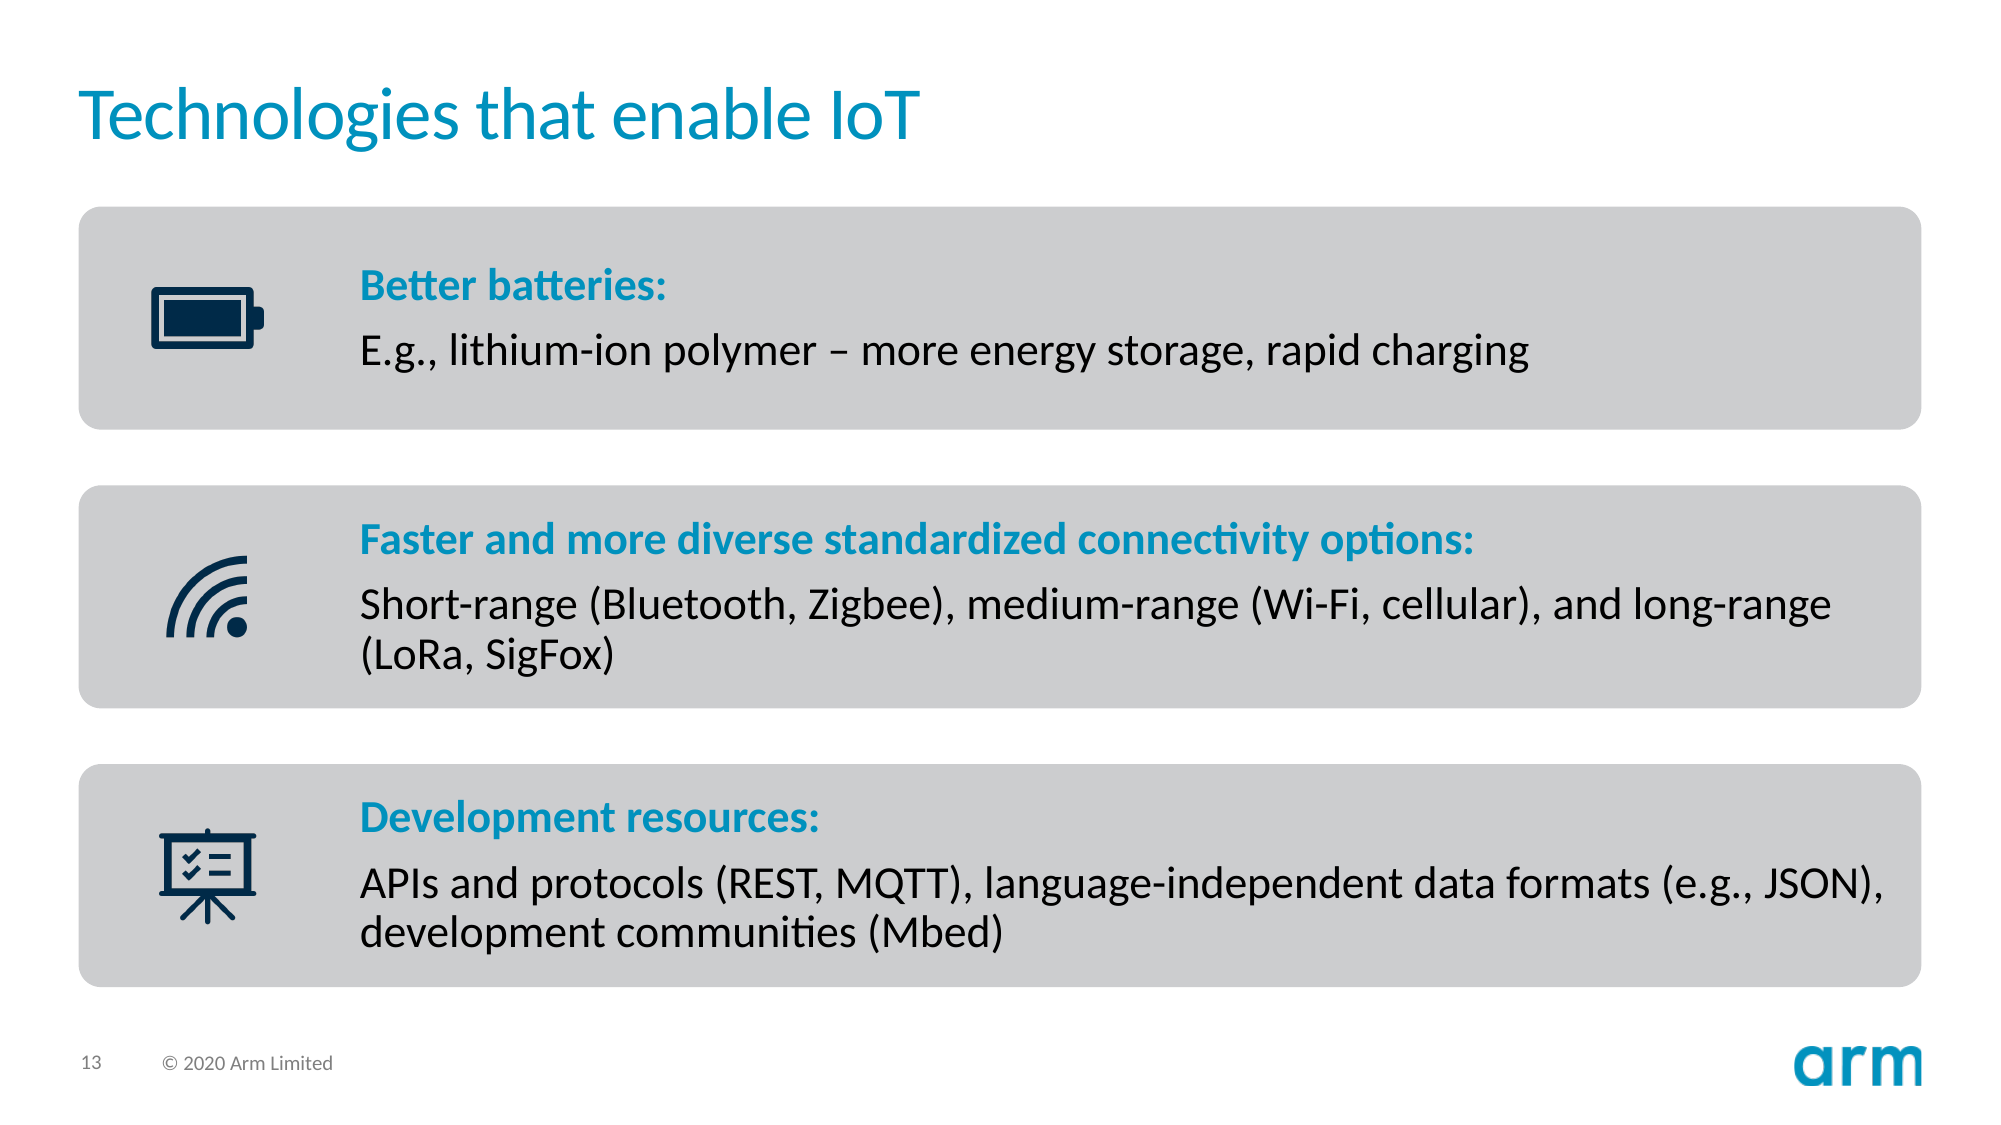

# Technologies that enable IoT
Better batteries:
E.g., lithium-ion polymer – more energy storage, rapid charging
Faster and more diverse standardized connectivity options:
Short-range (Bluetooth, Zigbee), medium-range (Wi-Fi, cellular), and long-range (LoRa, SigFox)
Development resources:
APIs and protocols (REST, MQTT), language-independent data formats (e.g., JSON), development communities (Mbed)